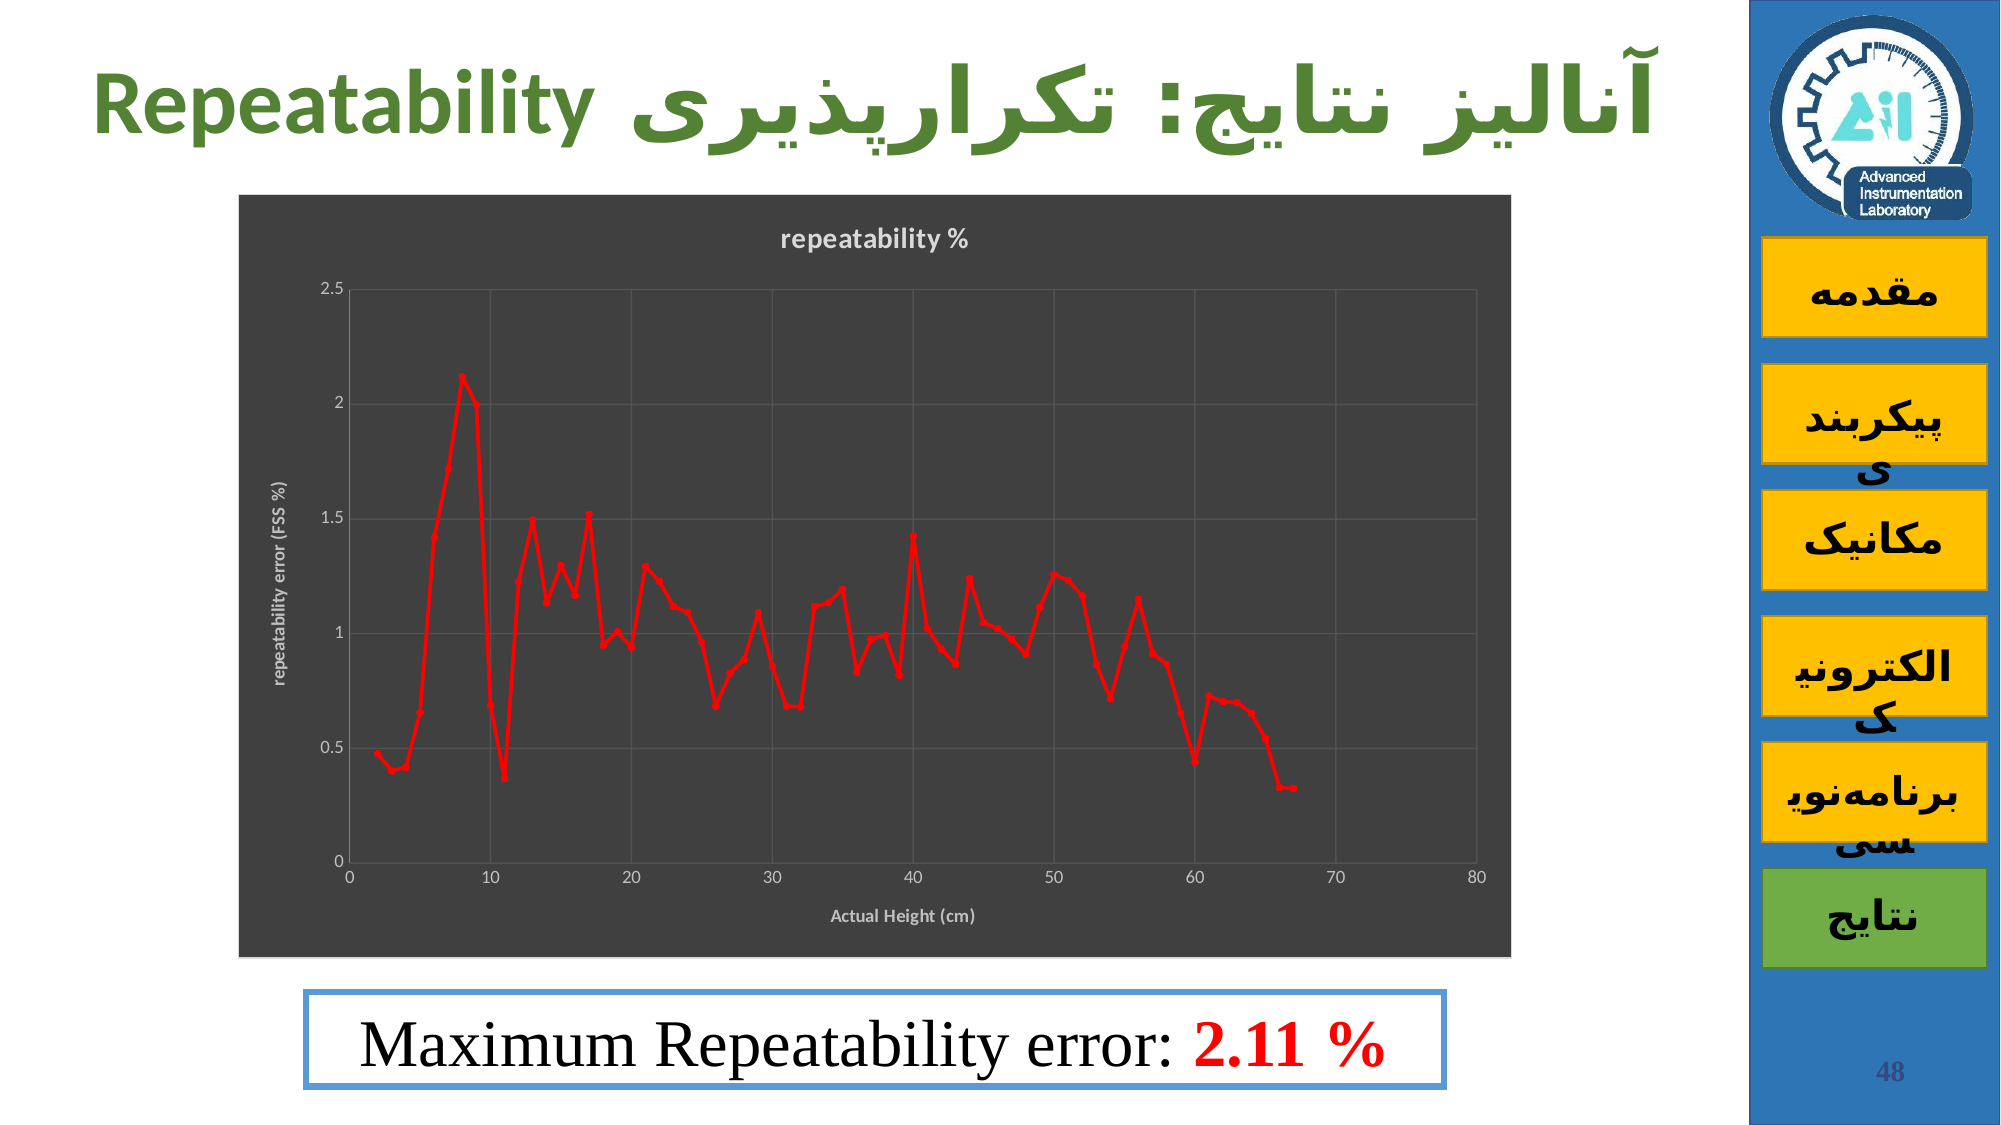

# آنالیز نتایج: تکرارپذیری Repeatability

### Chart:

| Category | repeatability % |
|---|---|
Maximum Repeatability error: 2.11 %
48